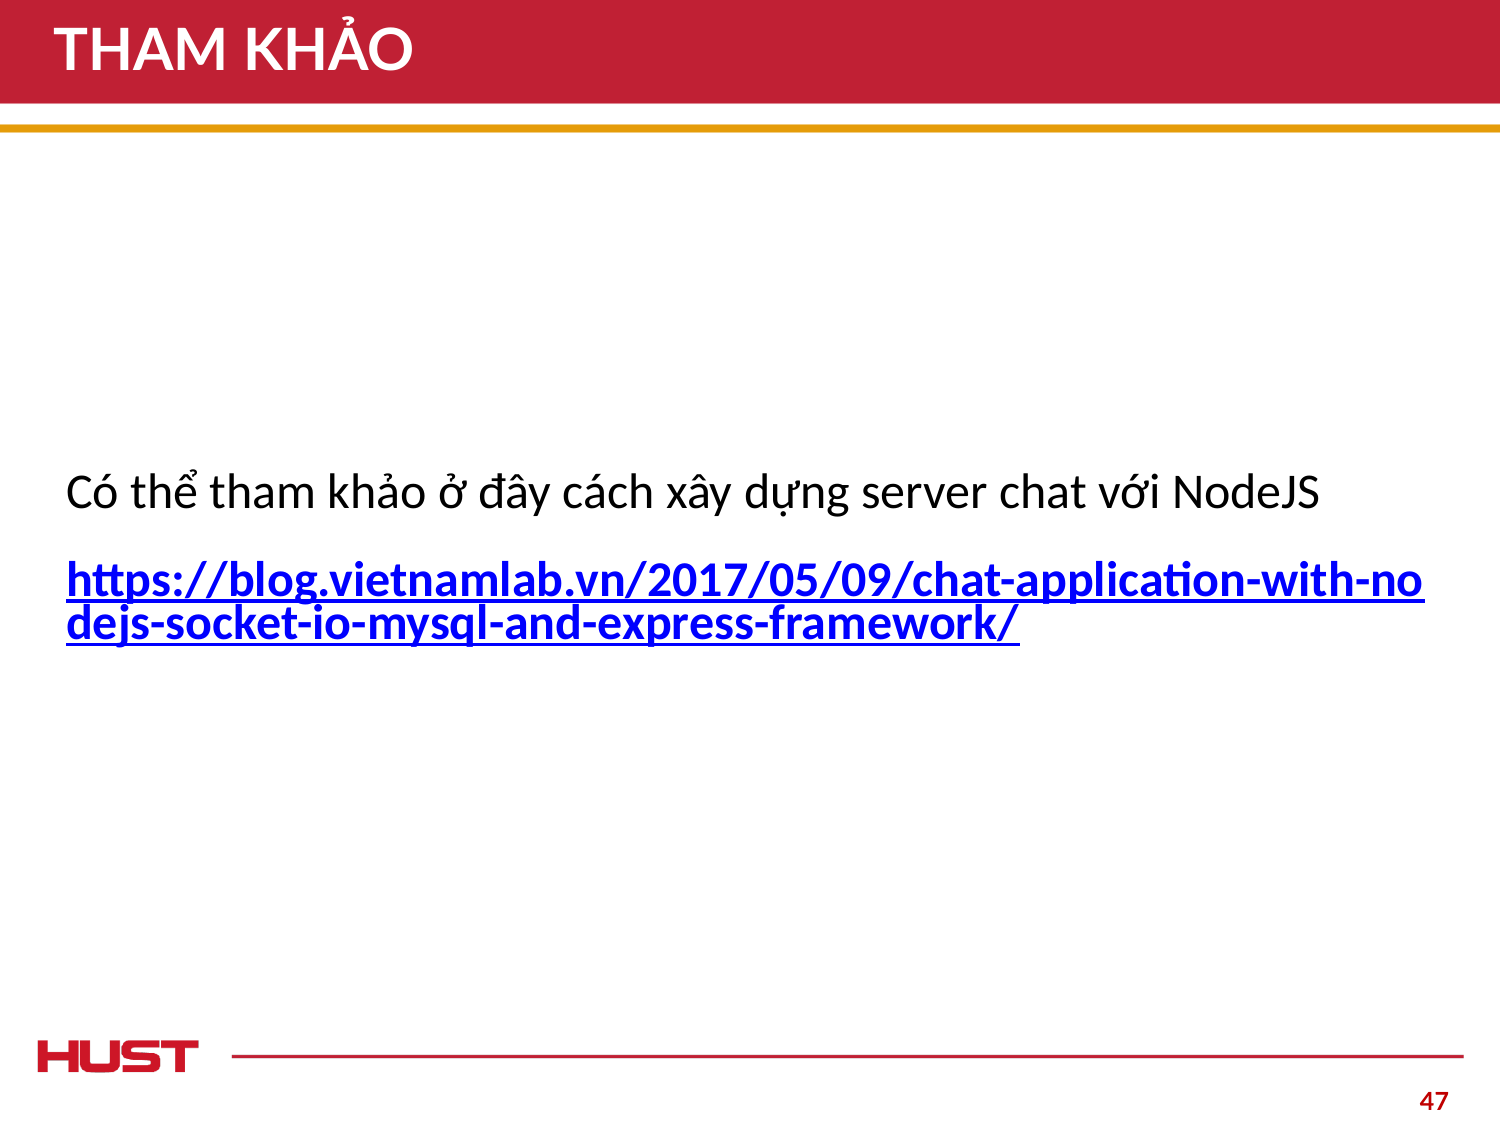

# THAM KHẢO
Có thể tham khảo ở đây cách xây dựng server chat với NodeJS
https://blog.vietnamlab.vn/2017/05/09/chat-application-with-nodejs-socket-io-mysql-and-express-framework/
47